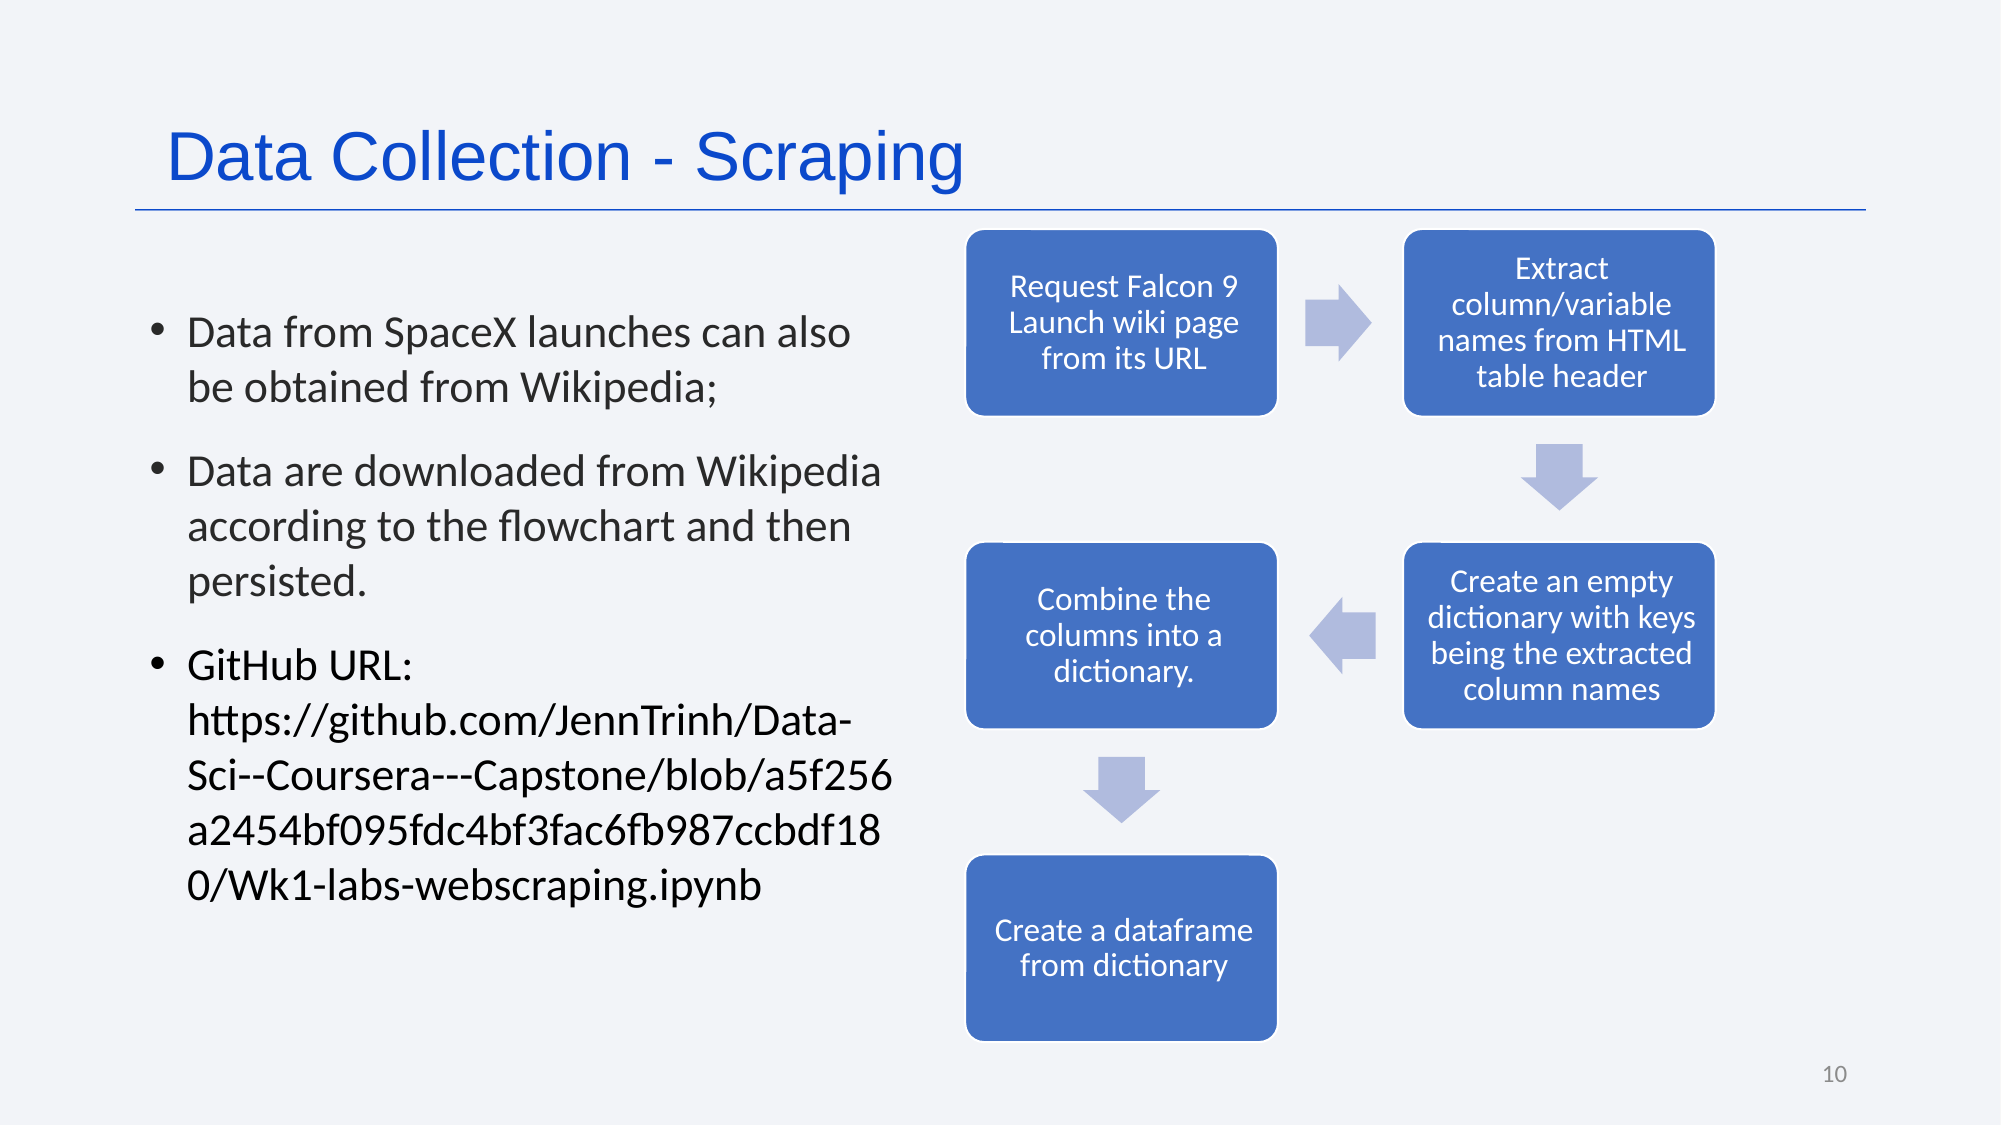

Data Collection - Scraping
Request Falcon 9 Launch wiki page from its URL

Extract column/variable names from HTML table header

Create an empty dictionary with keys being the extracted column names

Combine the columns into a dictionary.

Create a dataframe from dictionary
Data from SpaceX launches can also be obtained from Wikipedia;
Data are downloaded from Wikipedia according to the flowchart and then persisted.
GitHub URL: https://github.com/JennTrinh/Data-Sci--Coursera---Capstone/blob/a5f256a2454bf095fdc4bf3fac6fb987ccbdf180/Wk1-labs-webscraping.ipynb
10